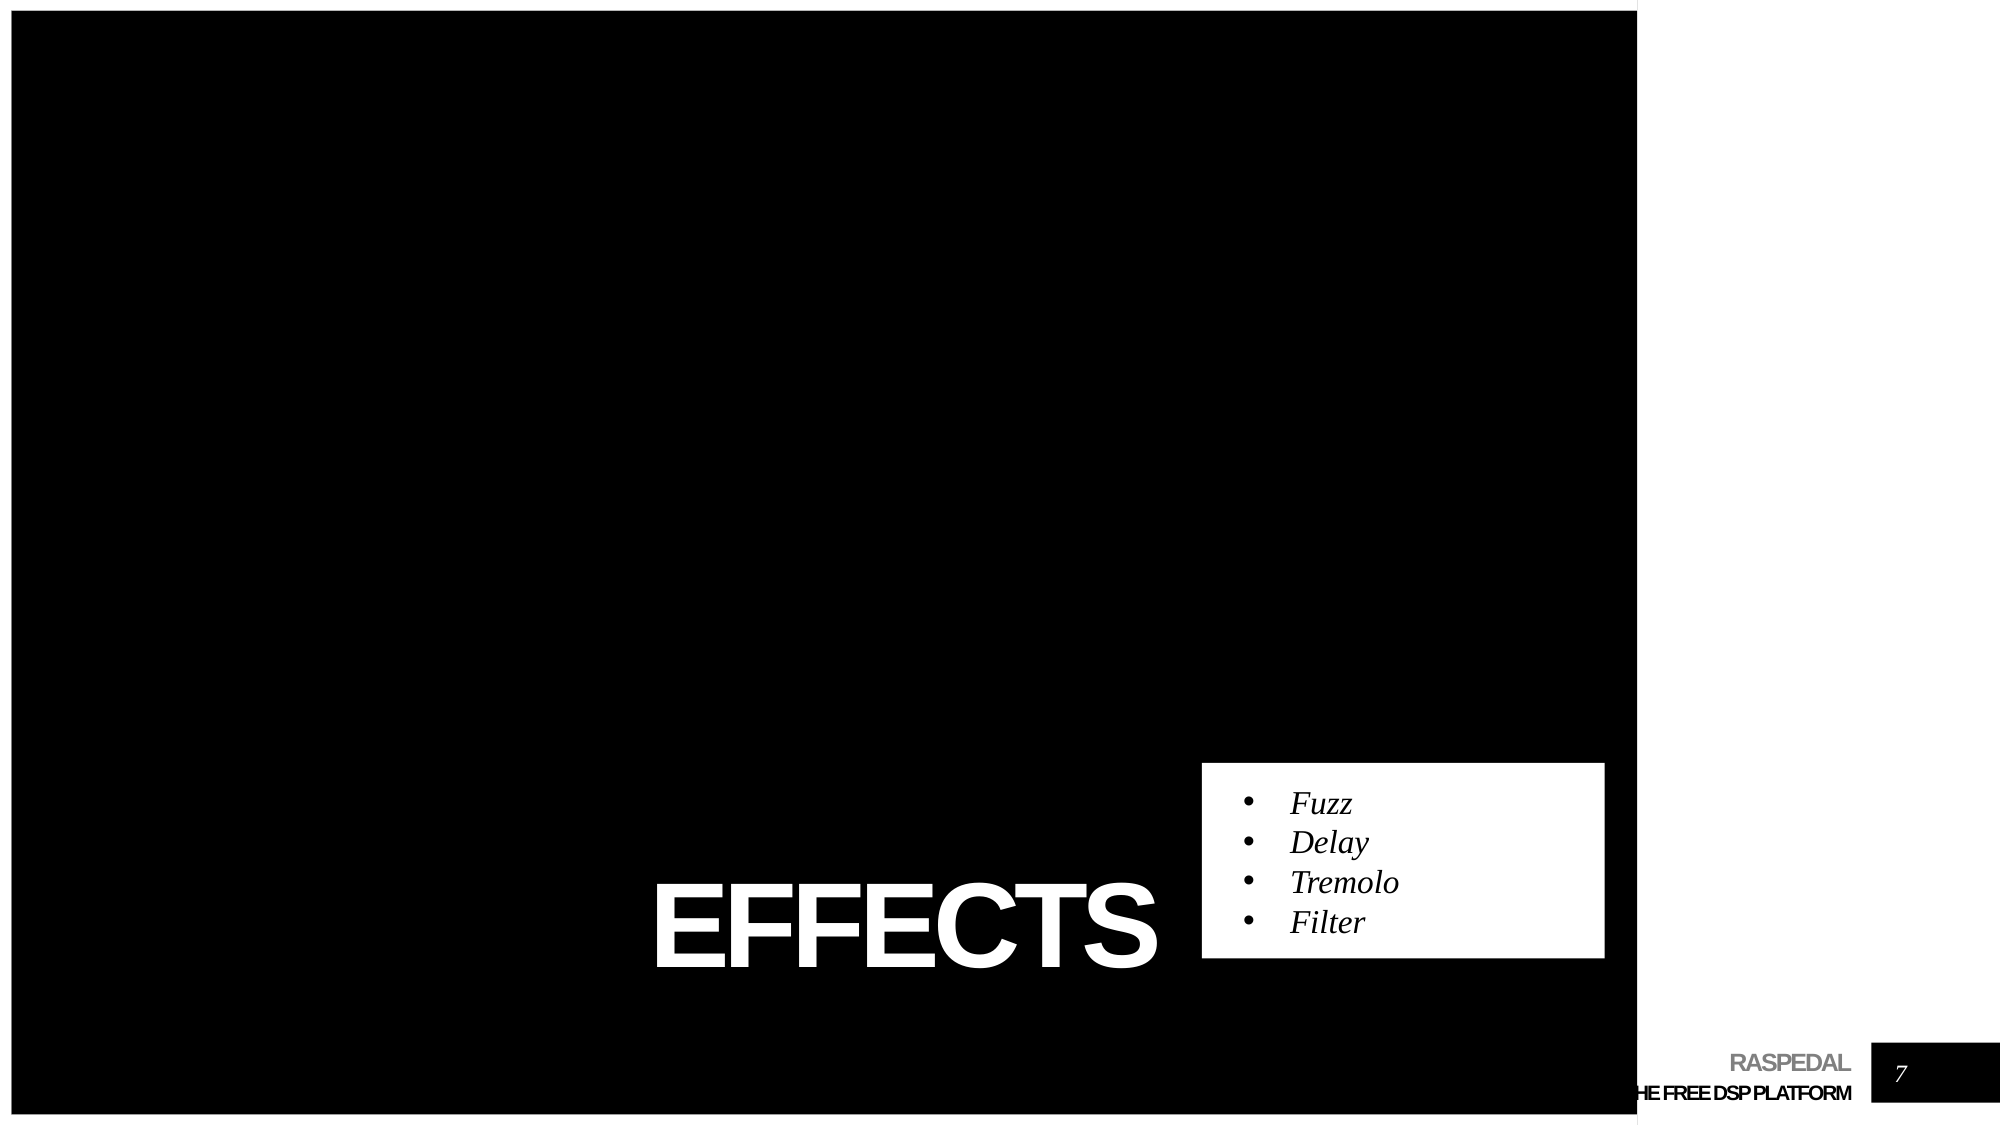

# Effects
Fuzz
Delay
Tremolo
Filter
7